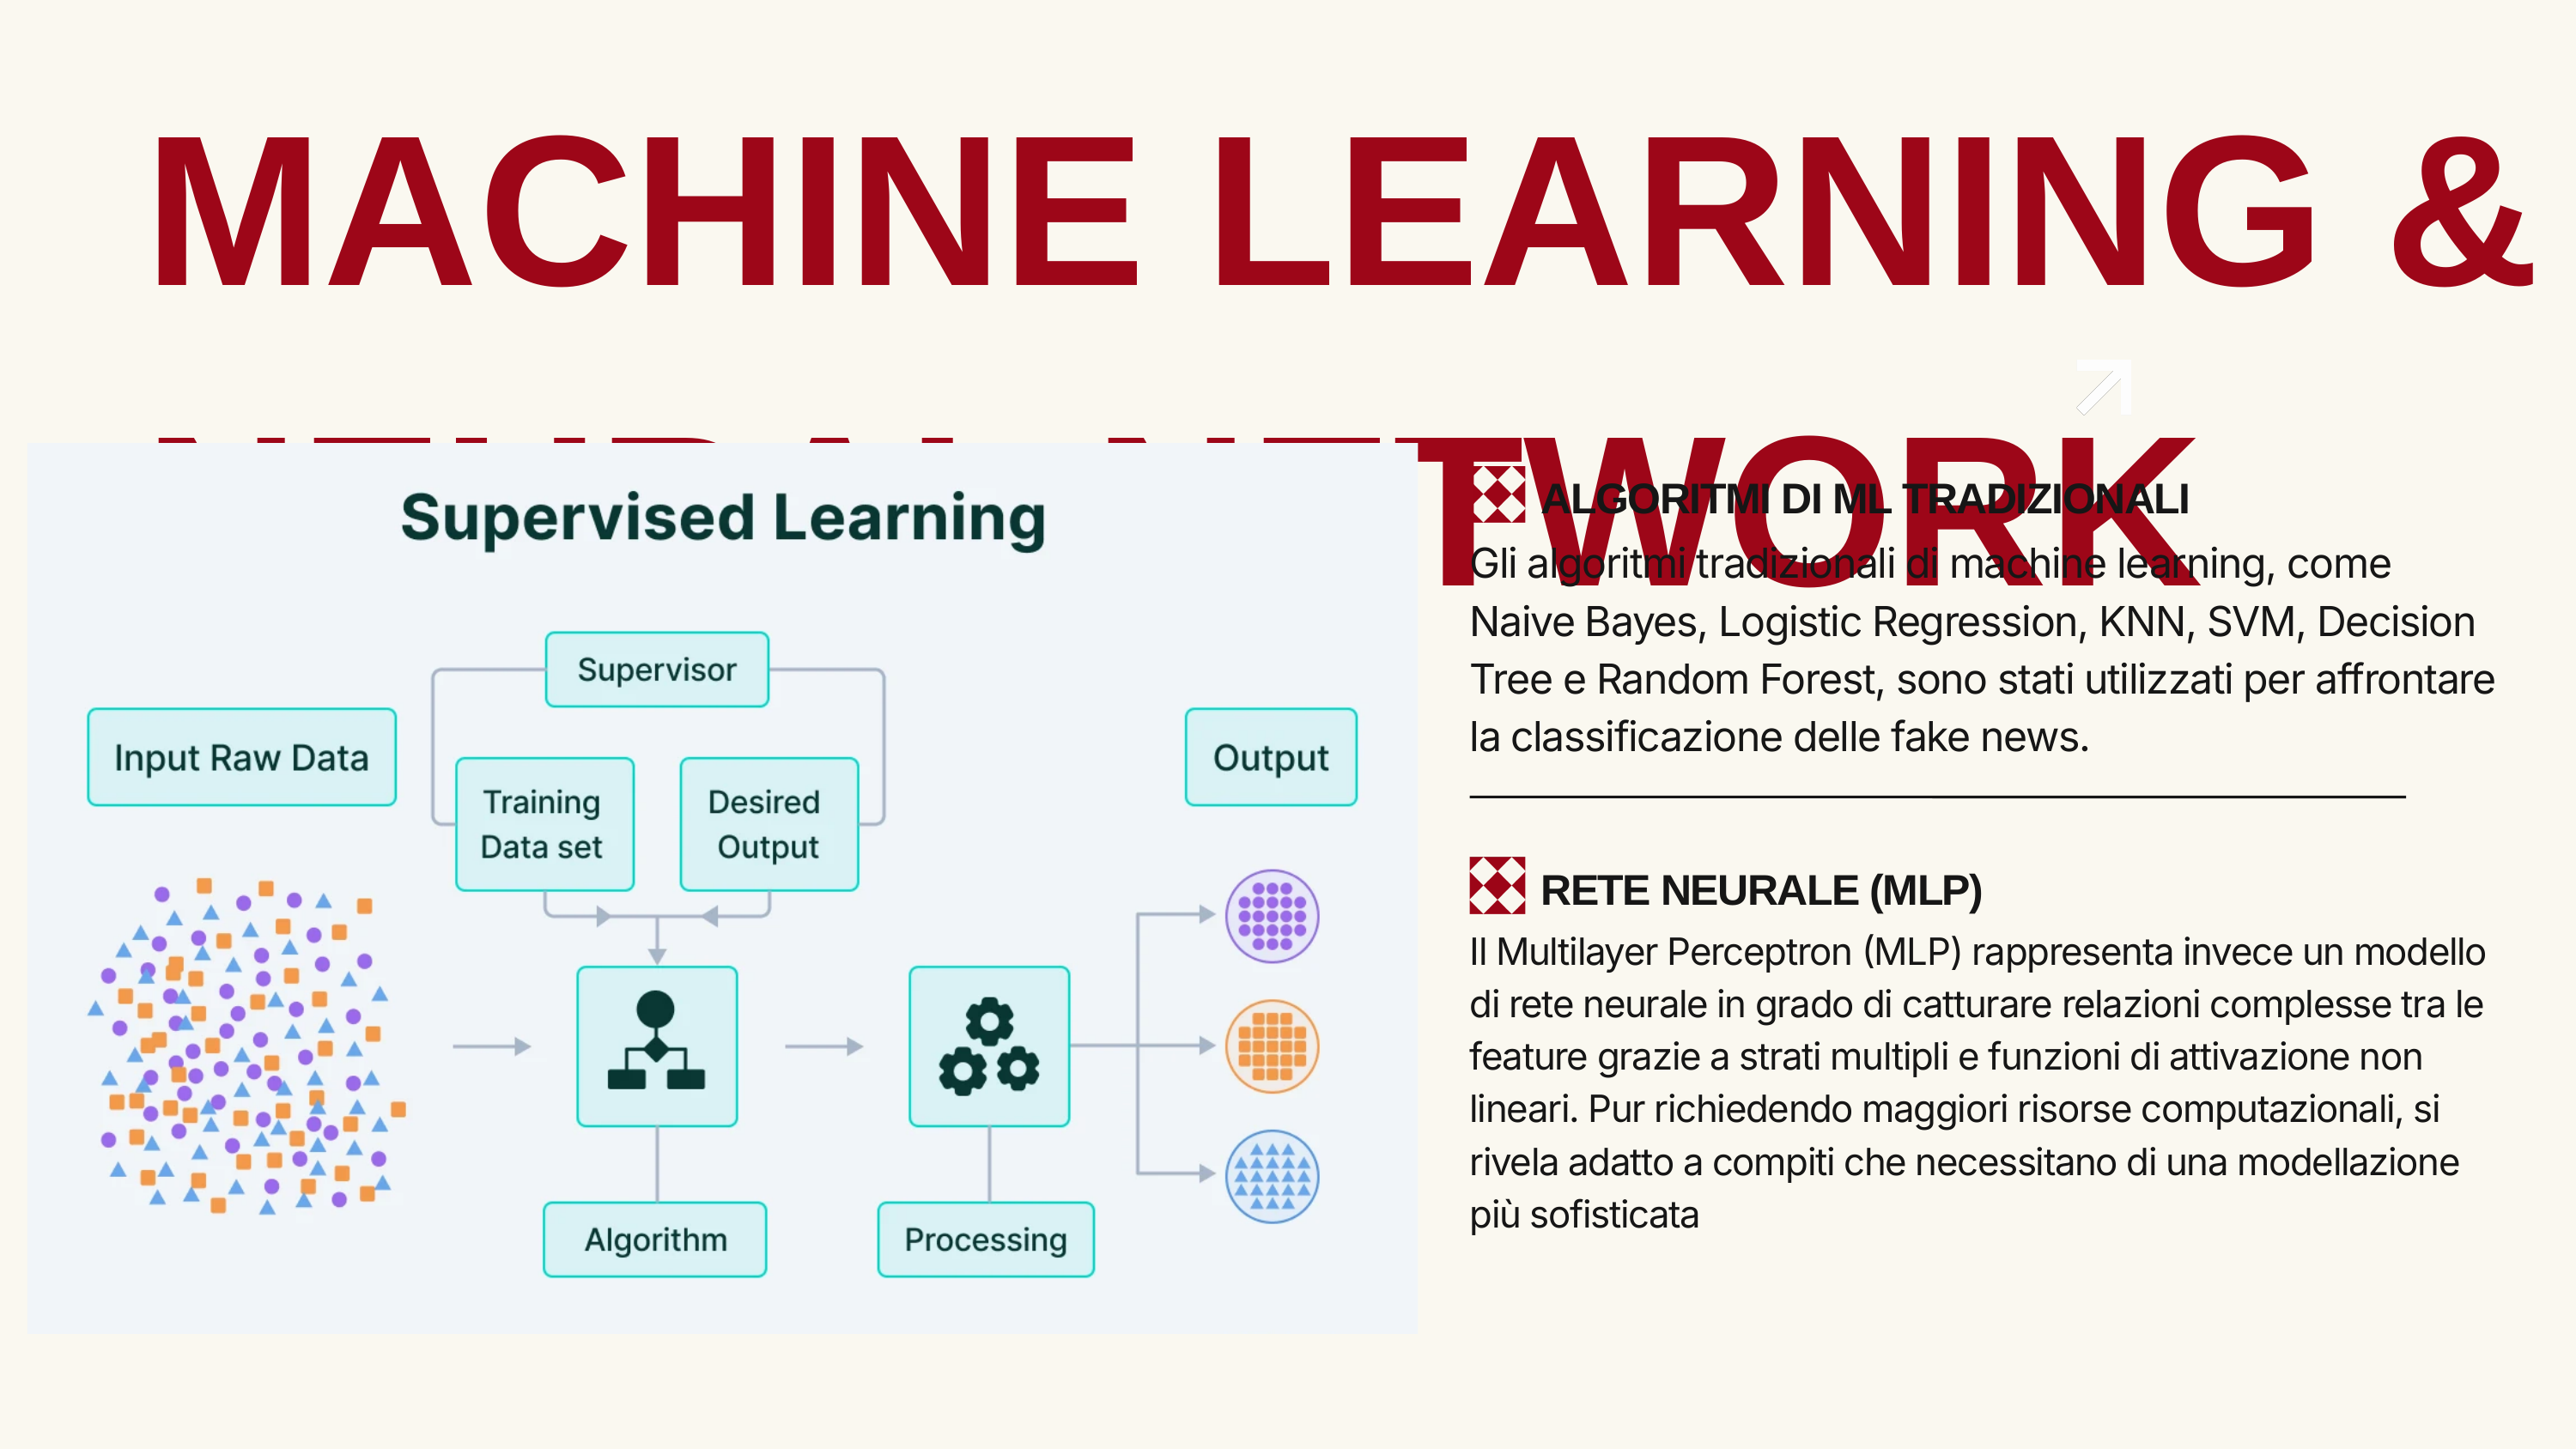

MACHINE LEARNING & NEURAL NETWORK

ALGORITMI DI ML TRADIZIONALI

Gli algoritmi tradizionali di machine learning, come Naive Bayes, Logistic Regression, KNN, SVM, Decision Tree e Random Forest, sono stati utilizzati per affrontare la classificazione delle fake news.

RETE NEURALE (MLP)

Il Multilayer Perceptron (MLP) rappresenta invece un modello di rete neurale in grado di catturare relazioni complesse tra le feature grazie a strati multipli e funzioni di attivazione non lineari. Pur richiedendo maggiori risorse computazionali, si rivela adatto a compiti che necessitano di una modellazione più sofisticata